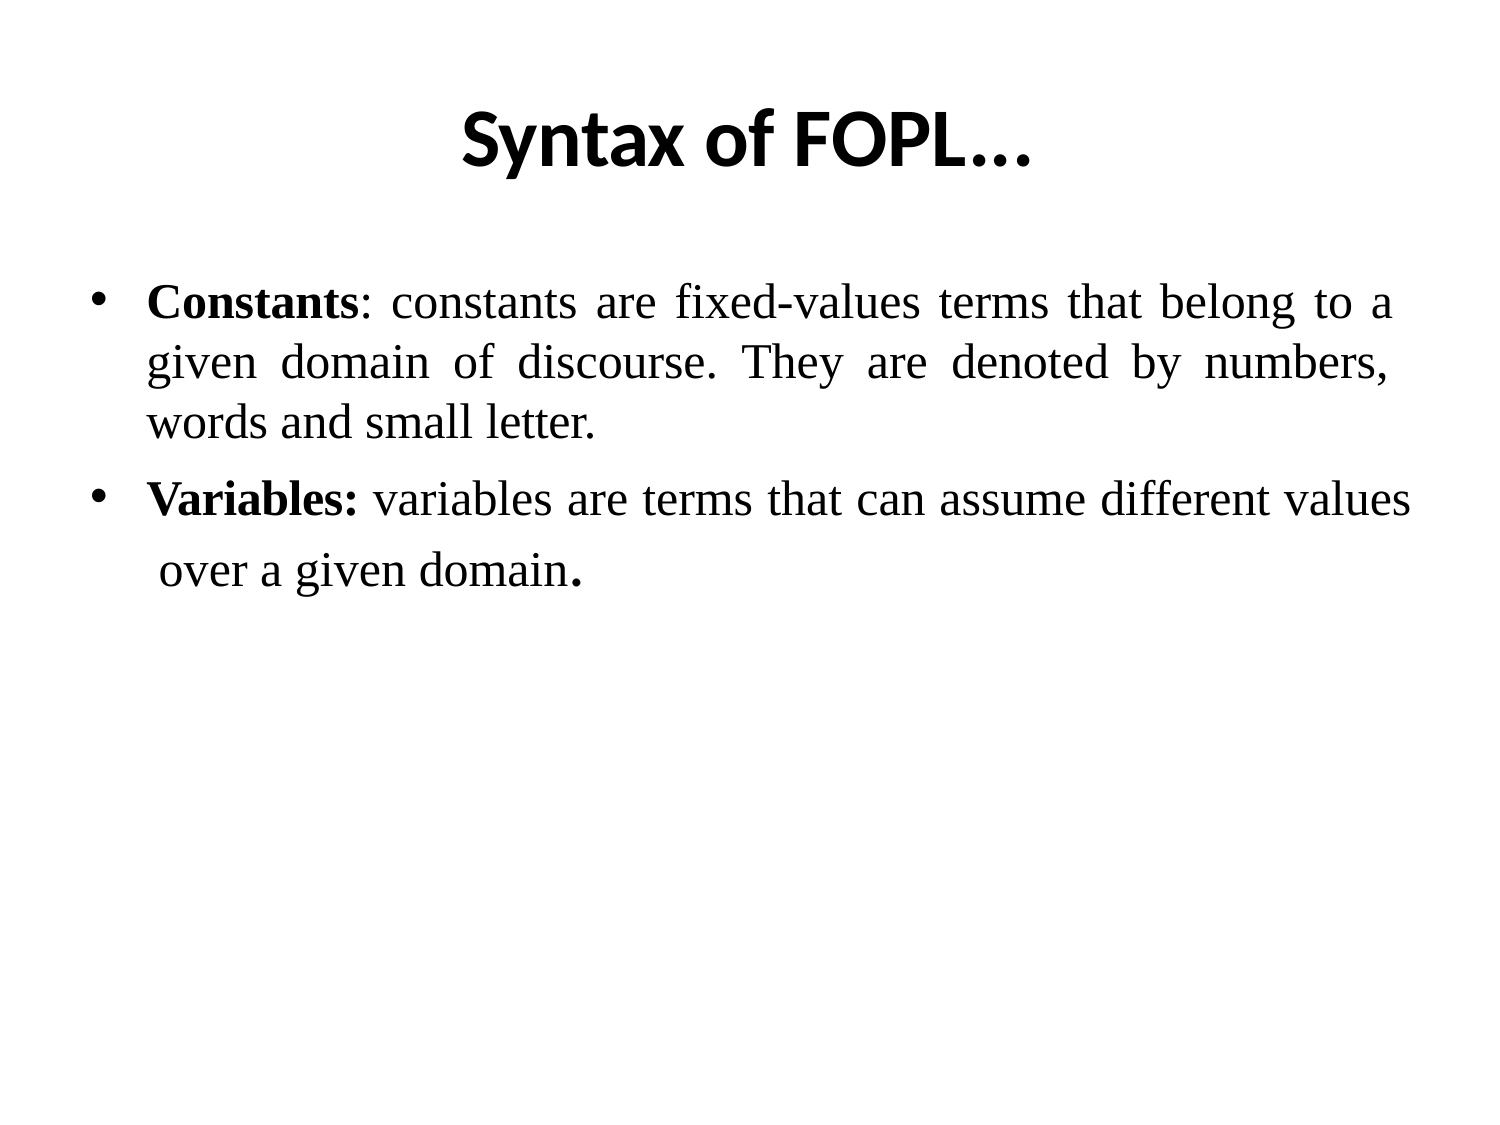

# Syntax of FOPL...
Constants: constants are fixed-values terms that belong to a  given domain of discourse. They are denoted by numbers,  words and small letter.
Variables: variables are terms that can assume different values  over a given domain.